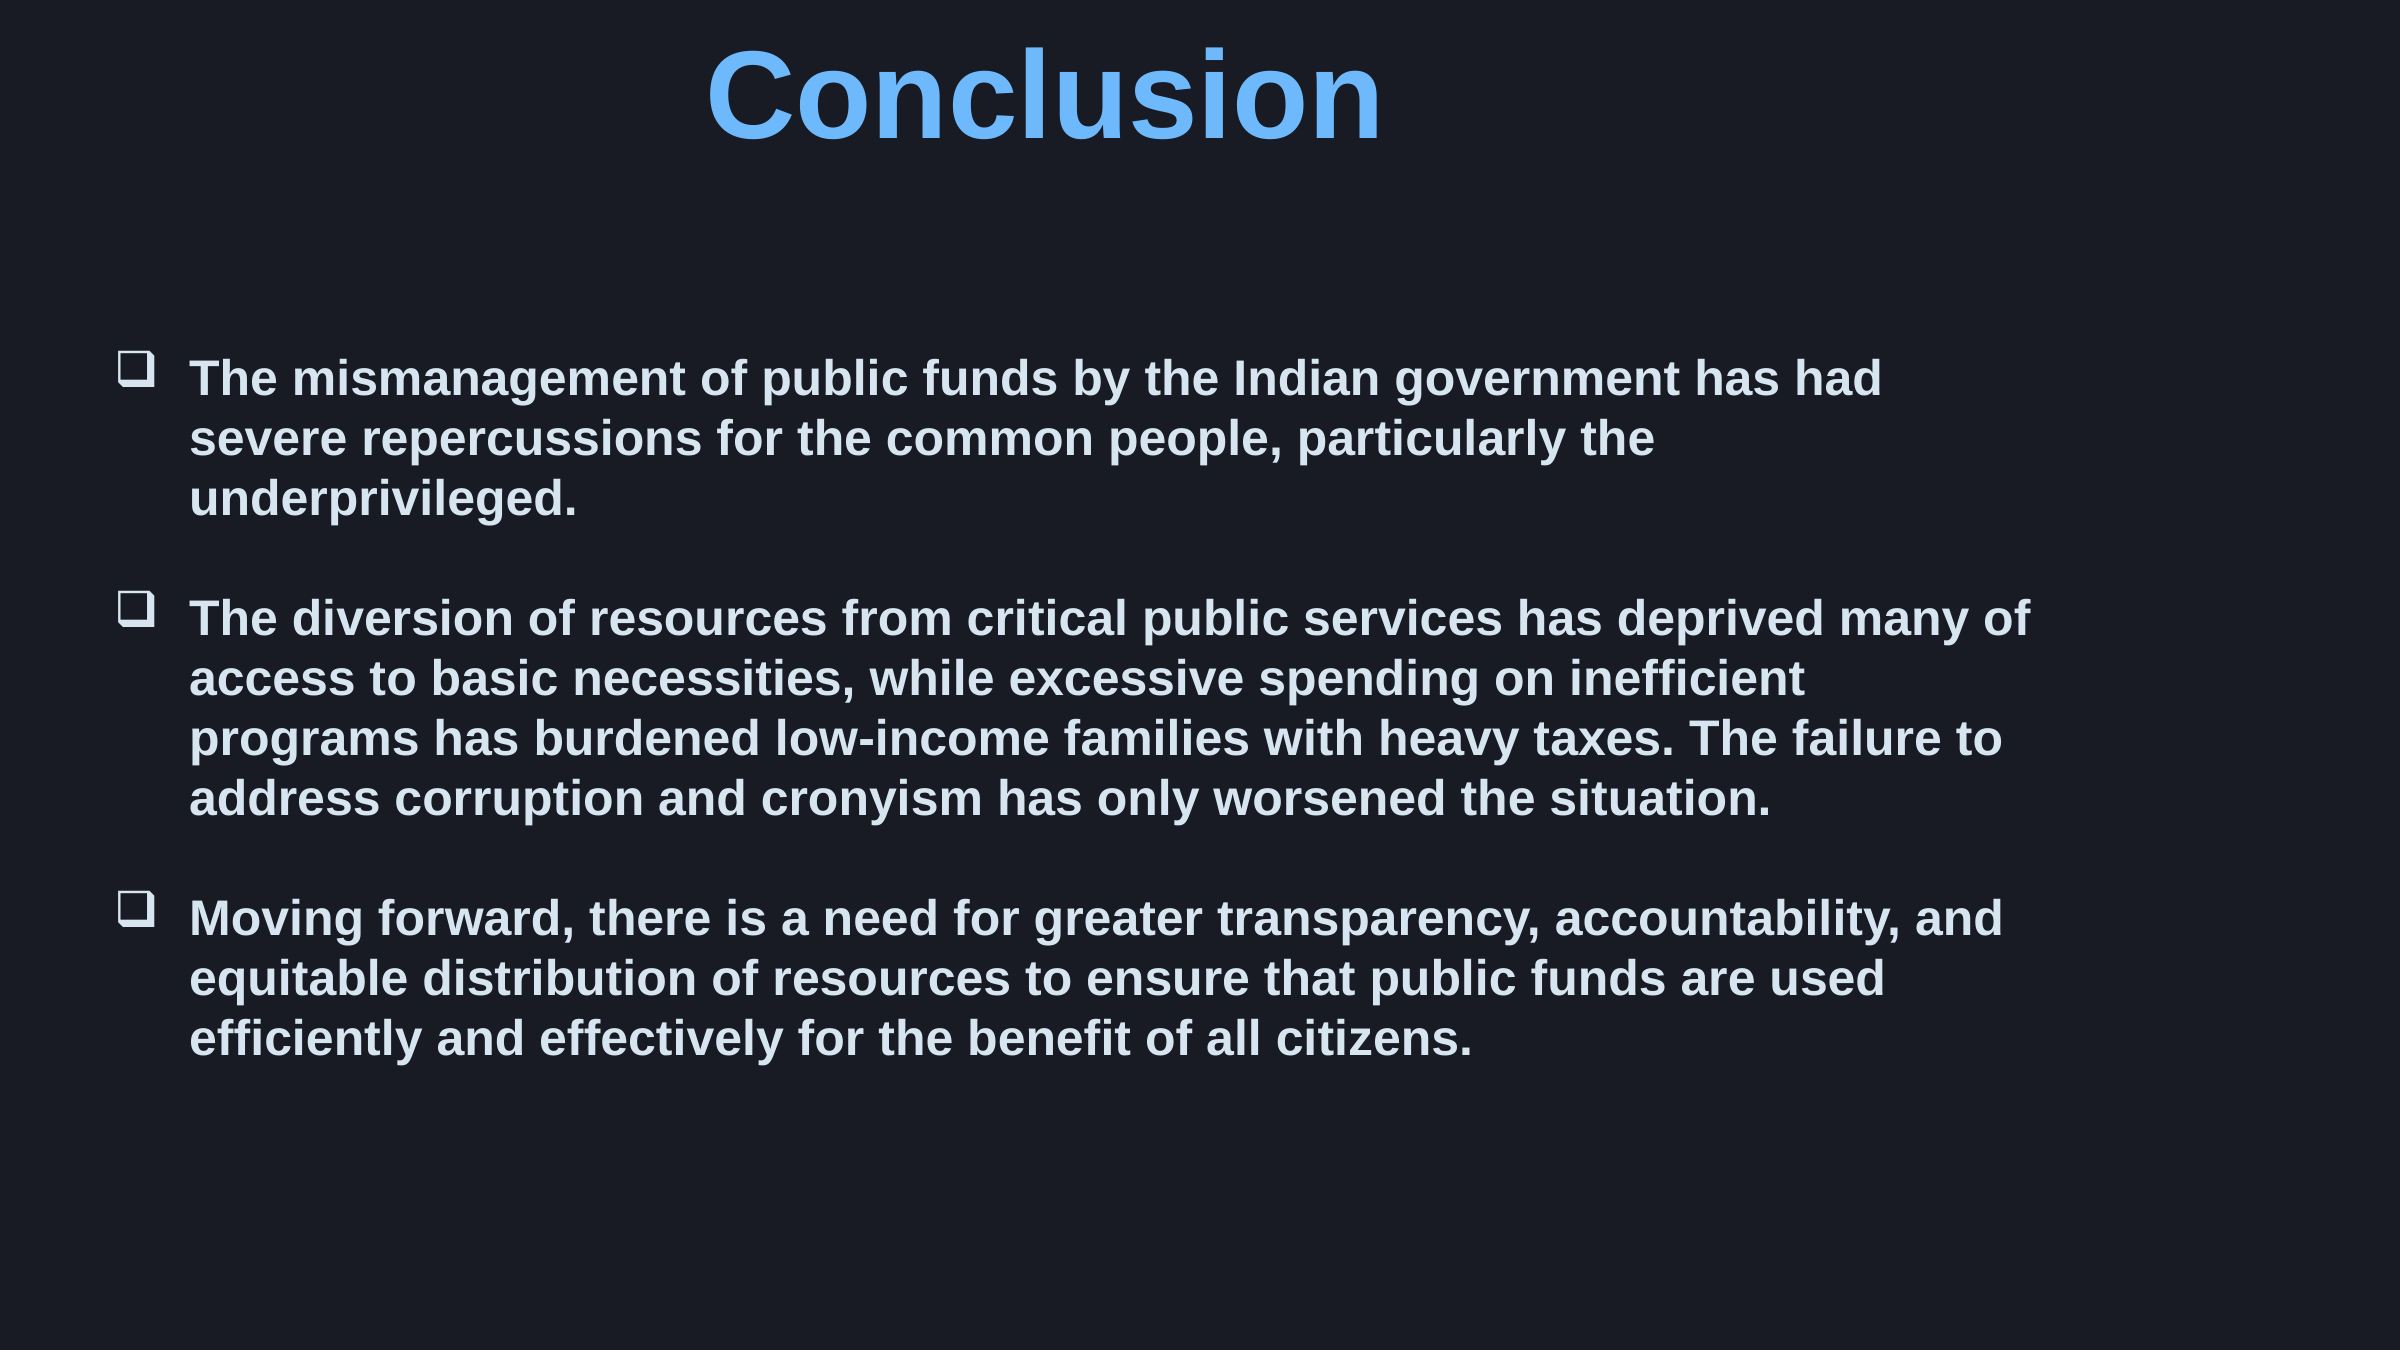

Conclusion
The mismanagement of public funds by the Indian government has had severe repercussions for the common people, particularly the underprivileged.

The diversion of resources from critical public services has deprived many of access to basic necessities, while excessive spending on inefficient programs has burdened low-income families with heavy taxes. The failure to address corruption and cronyism has only worsened the situation.

Moving forward, there is a need for greater transparency, accountability, and equitable distribution of resources to ensure that public funds are used efficiently and effectively for the benefit of all citizens.